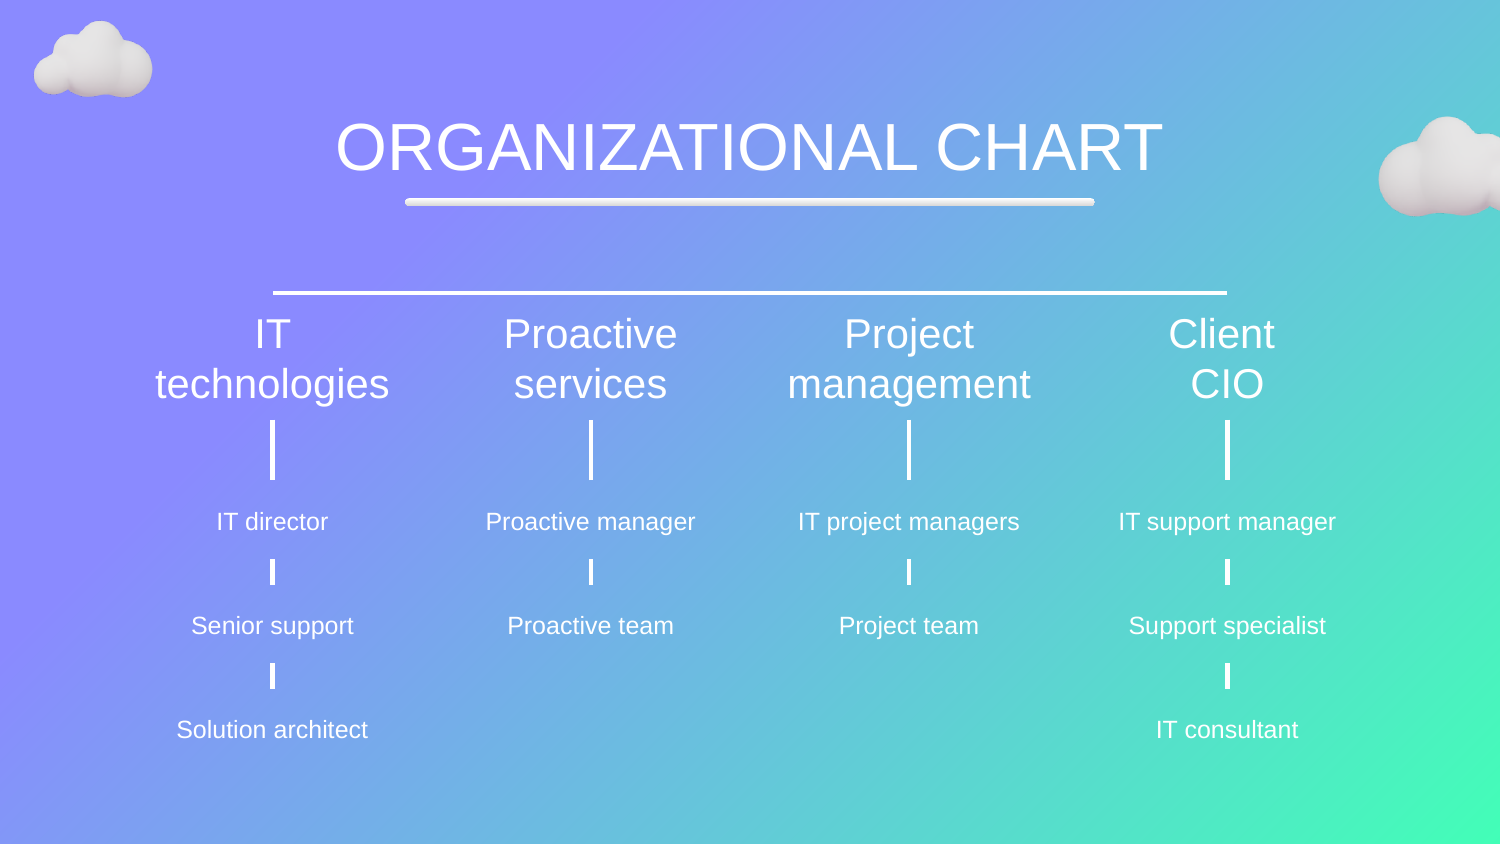

# ORGANIZATIONAL CHART

IT technologies
Proactive services
Project management
Client
CIO
IT director
Proactive manager
IT project managers
IT support manager
Senior support
Proactive team
Project team
Support specialist
Solution architect
IT consultant